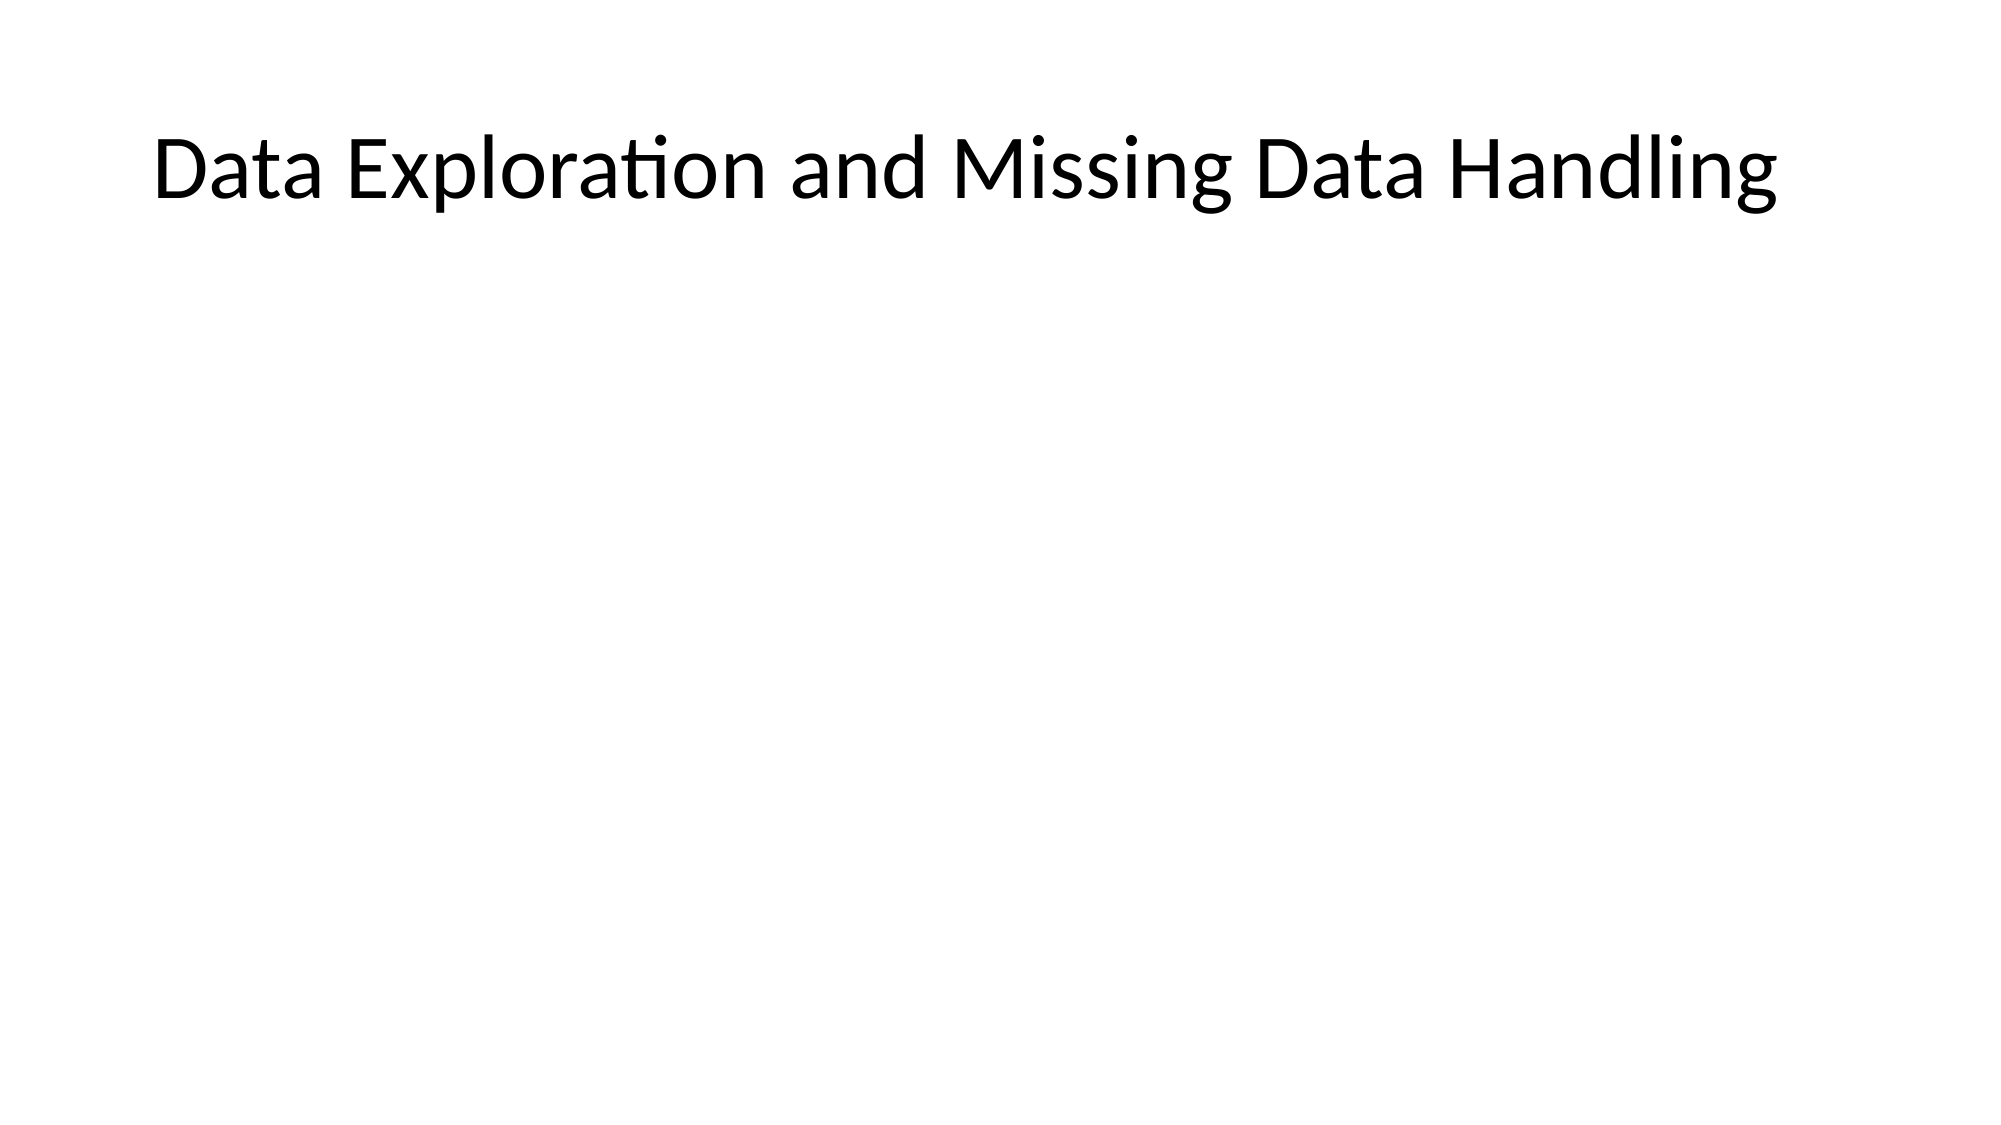

# Data Exploration and Missing Data Handling